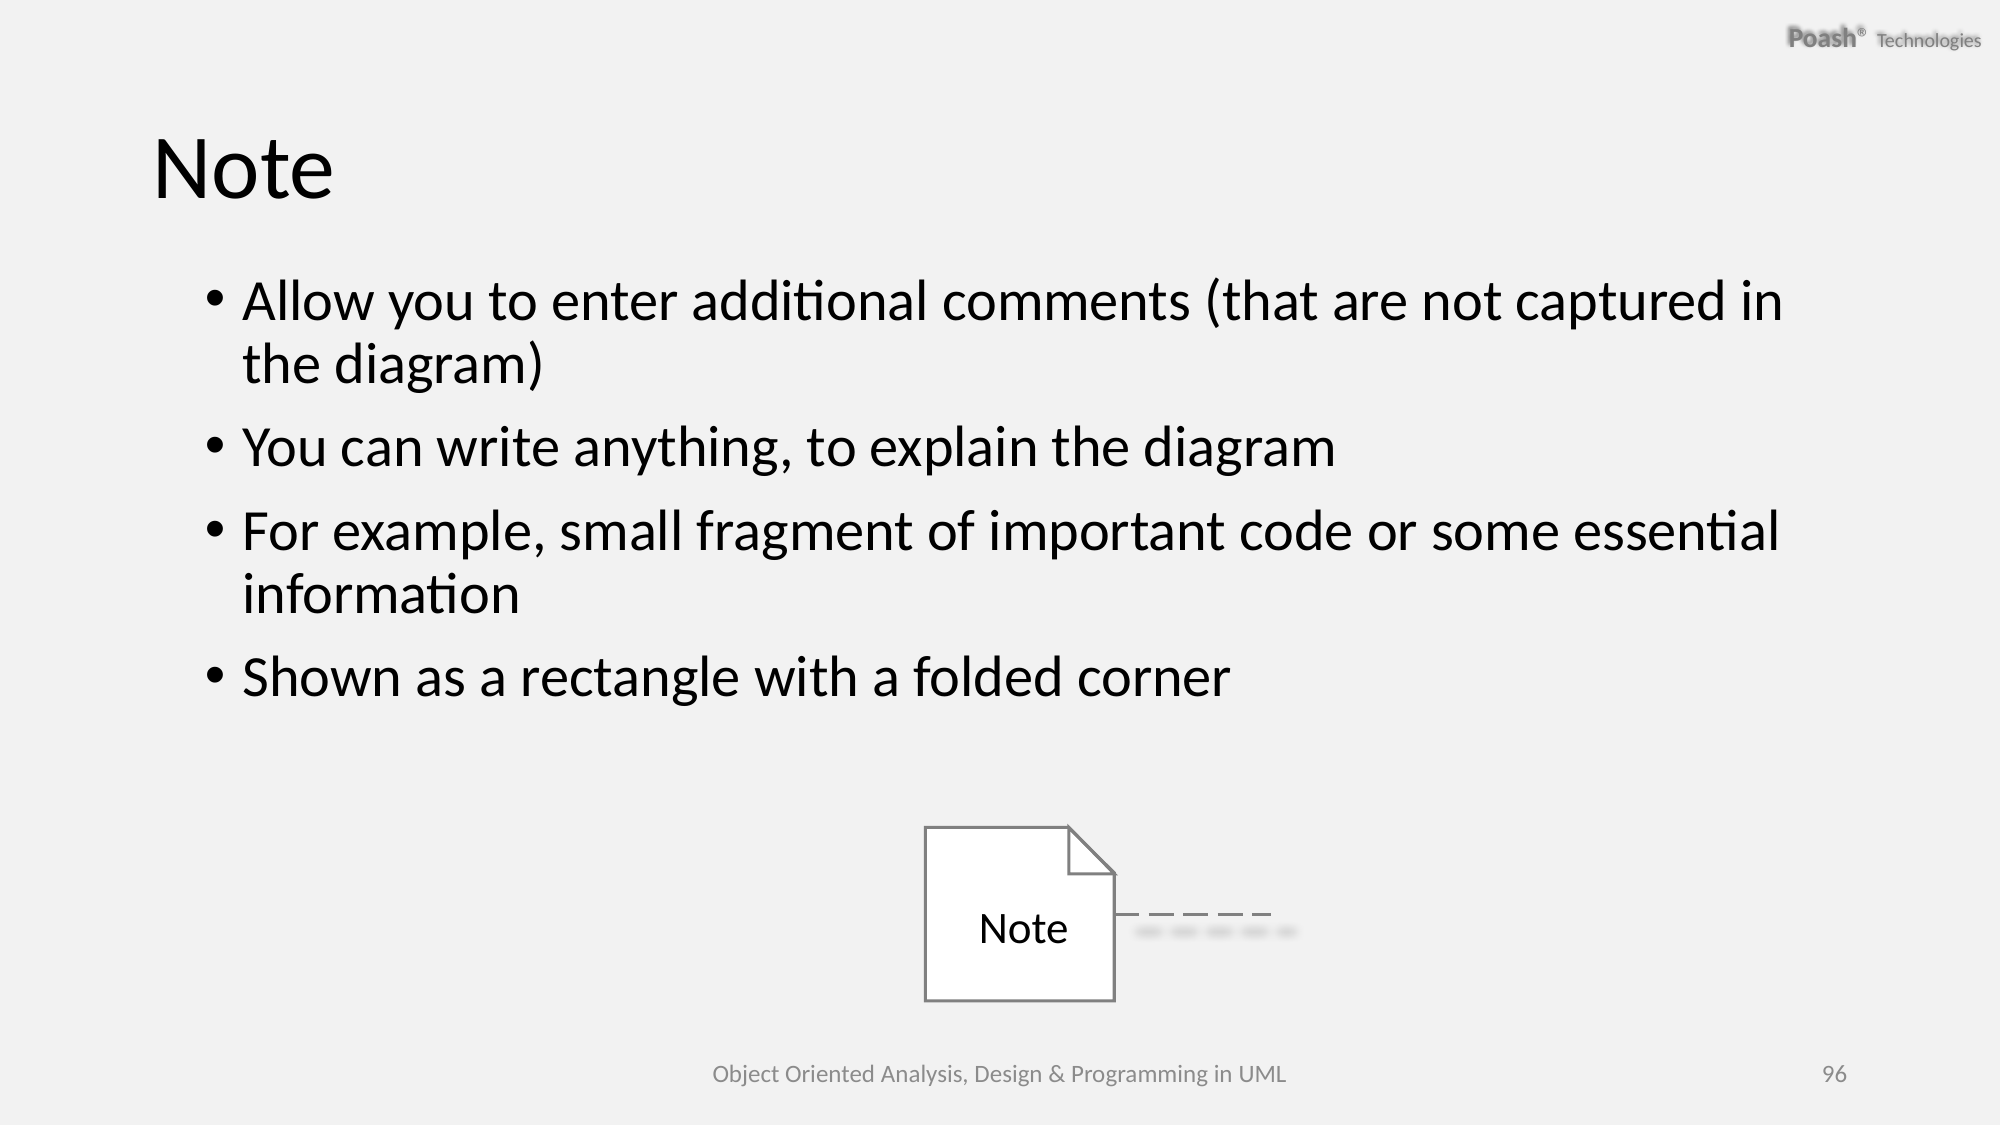

# Note
Allow you to enter additional comments (that are not captured in the diagram)
You can write anything, to explain the diagram
For example, small fragment of important code or some essential information
Shown as a rectangle with a folded corner

   Note
Object Oriented Analysis, Design & Programming in UML
96